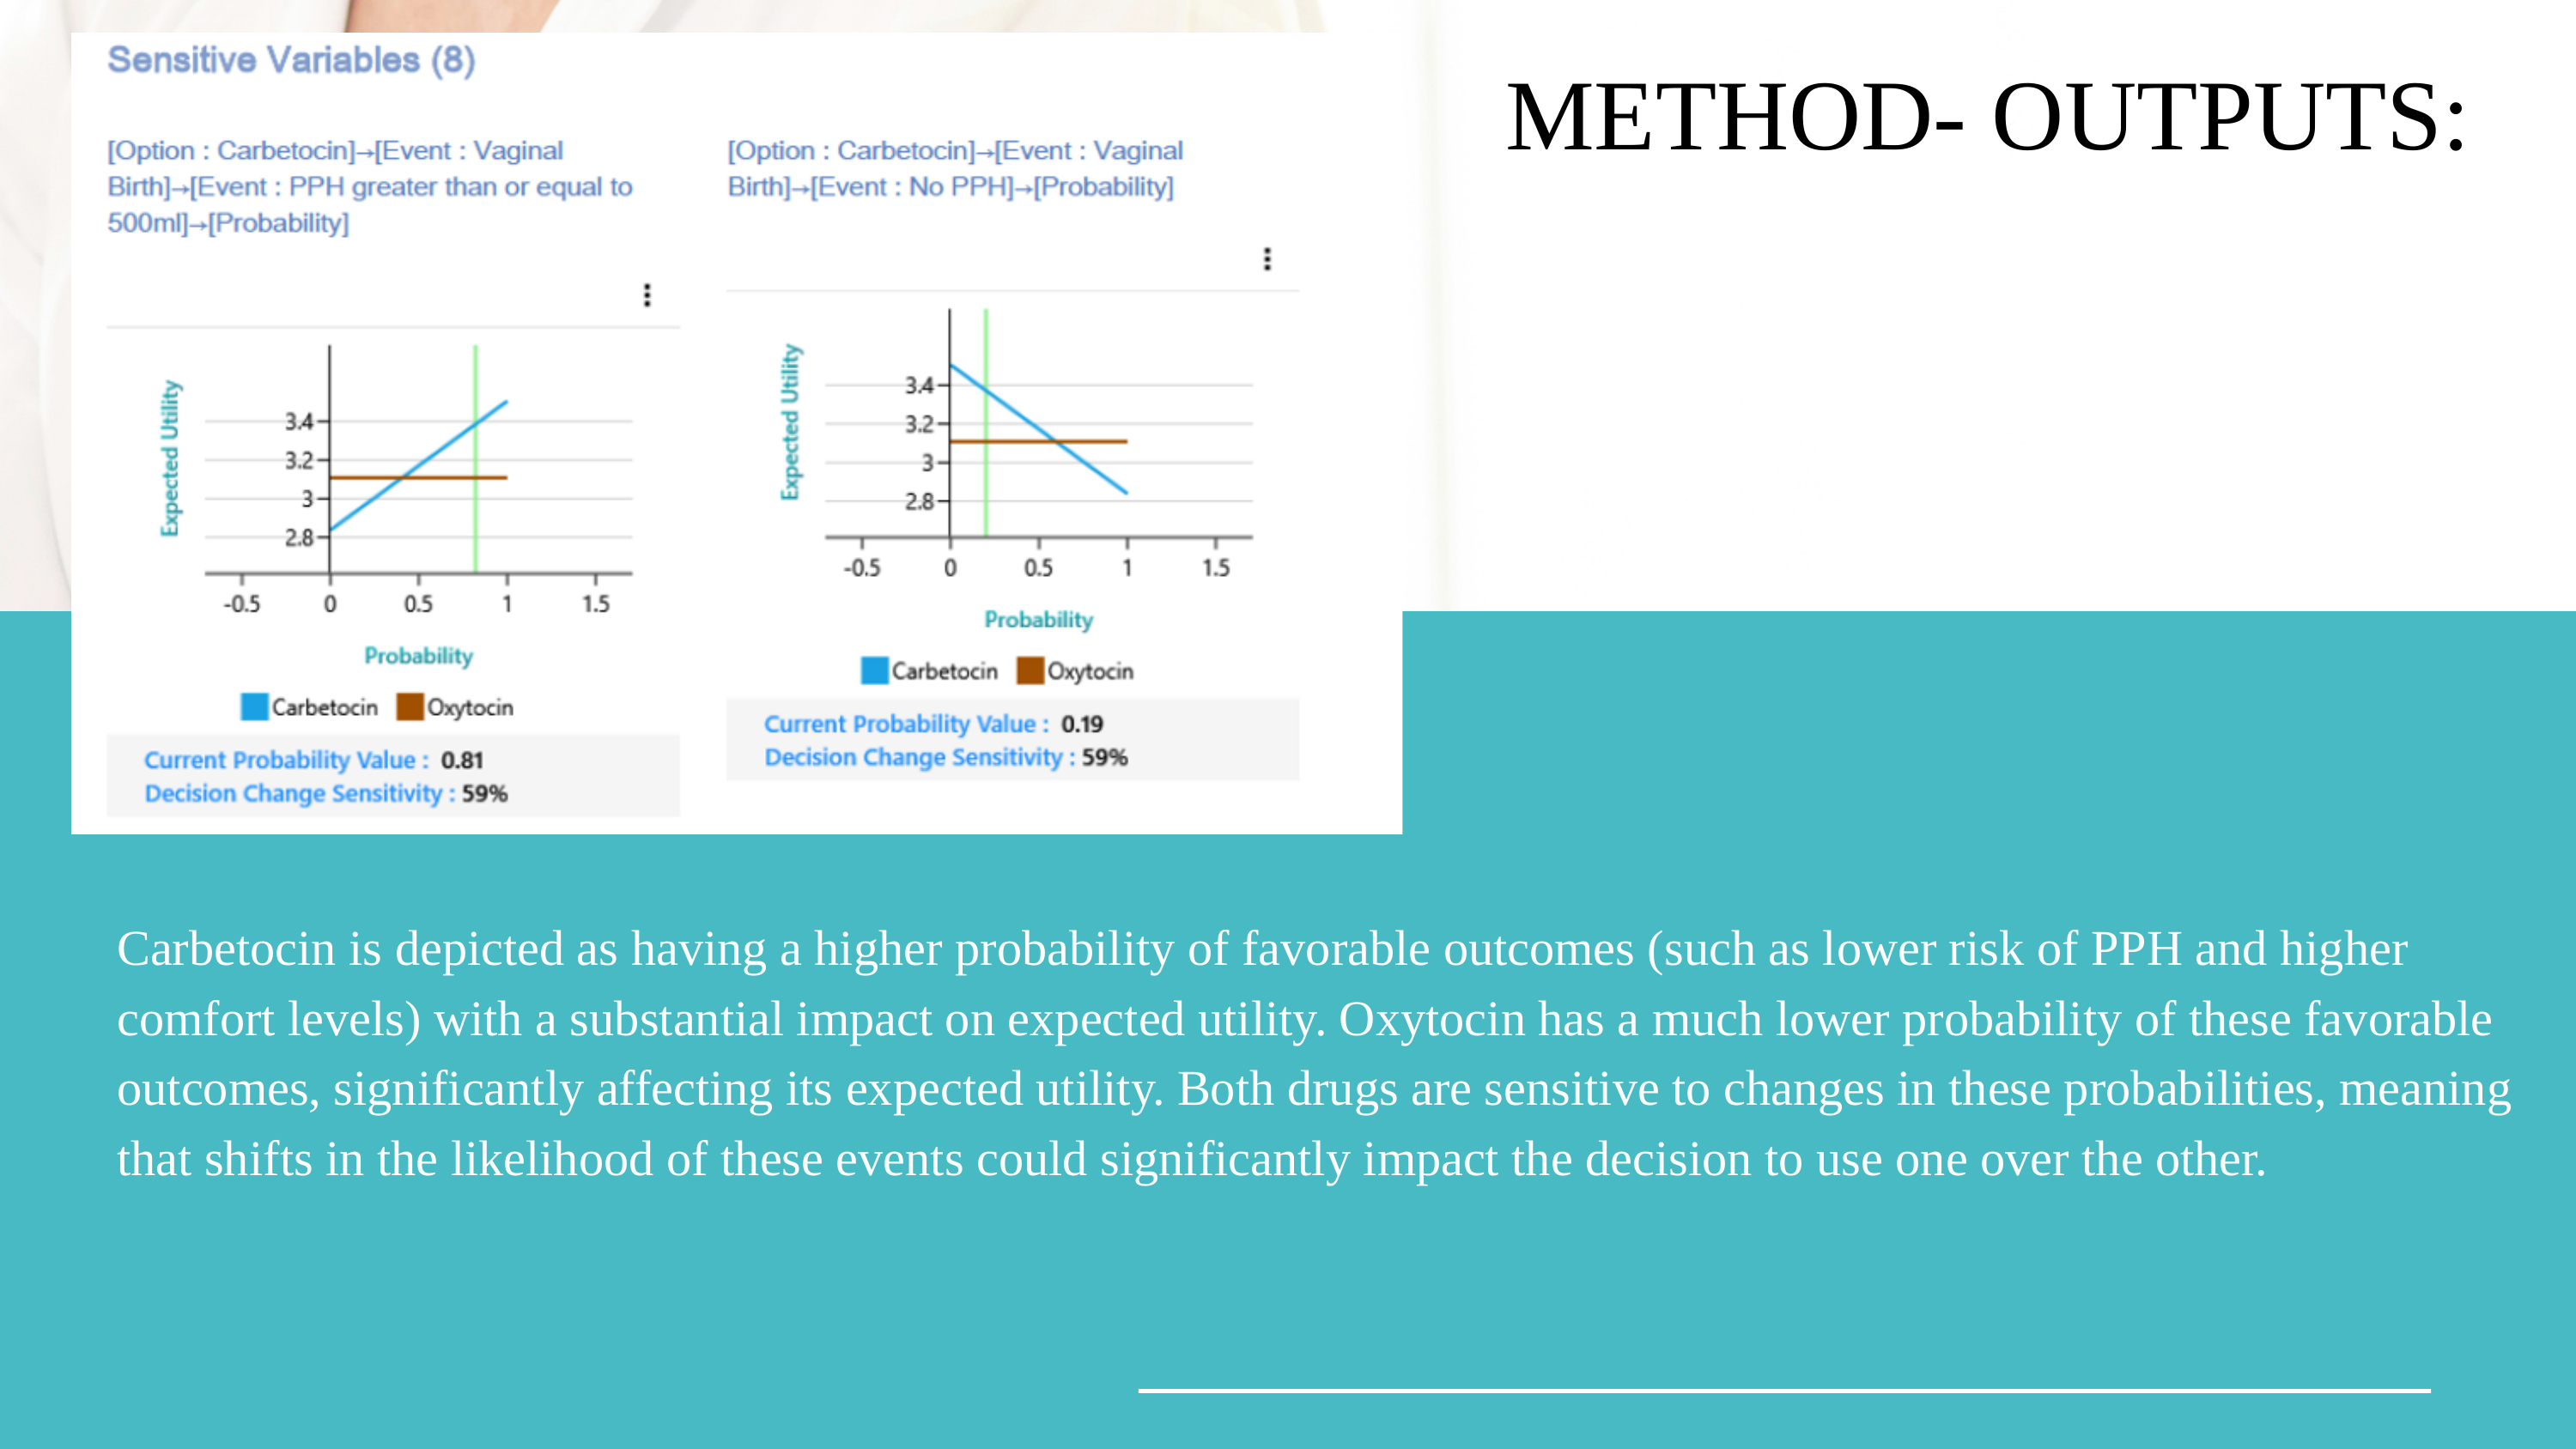

METHOD- OUTPUTS:

Carbetocin is depicted as having a higher probability of favorable outcomes (such as lower risk of PPH and higher comfort levels) with a substantial impact on expected utility. Oxytocin has a much lower probability of these favorable outcomes, significantly affecting its expected utility. Both drugs are sensitive to changes in these probabilities, meaning that shifts in the likelihood of these events could significantly impact the decision to use one over the other.